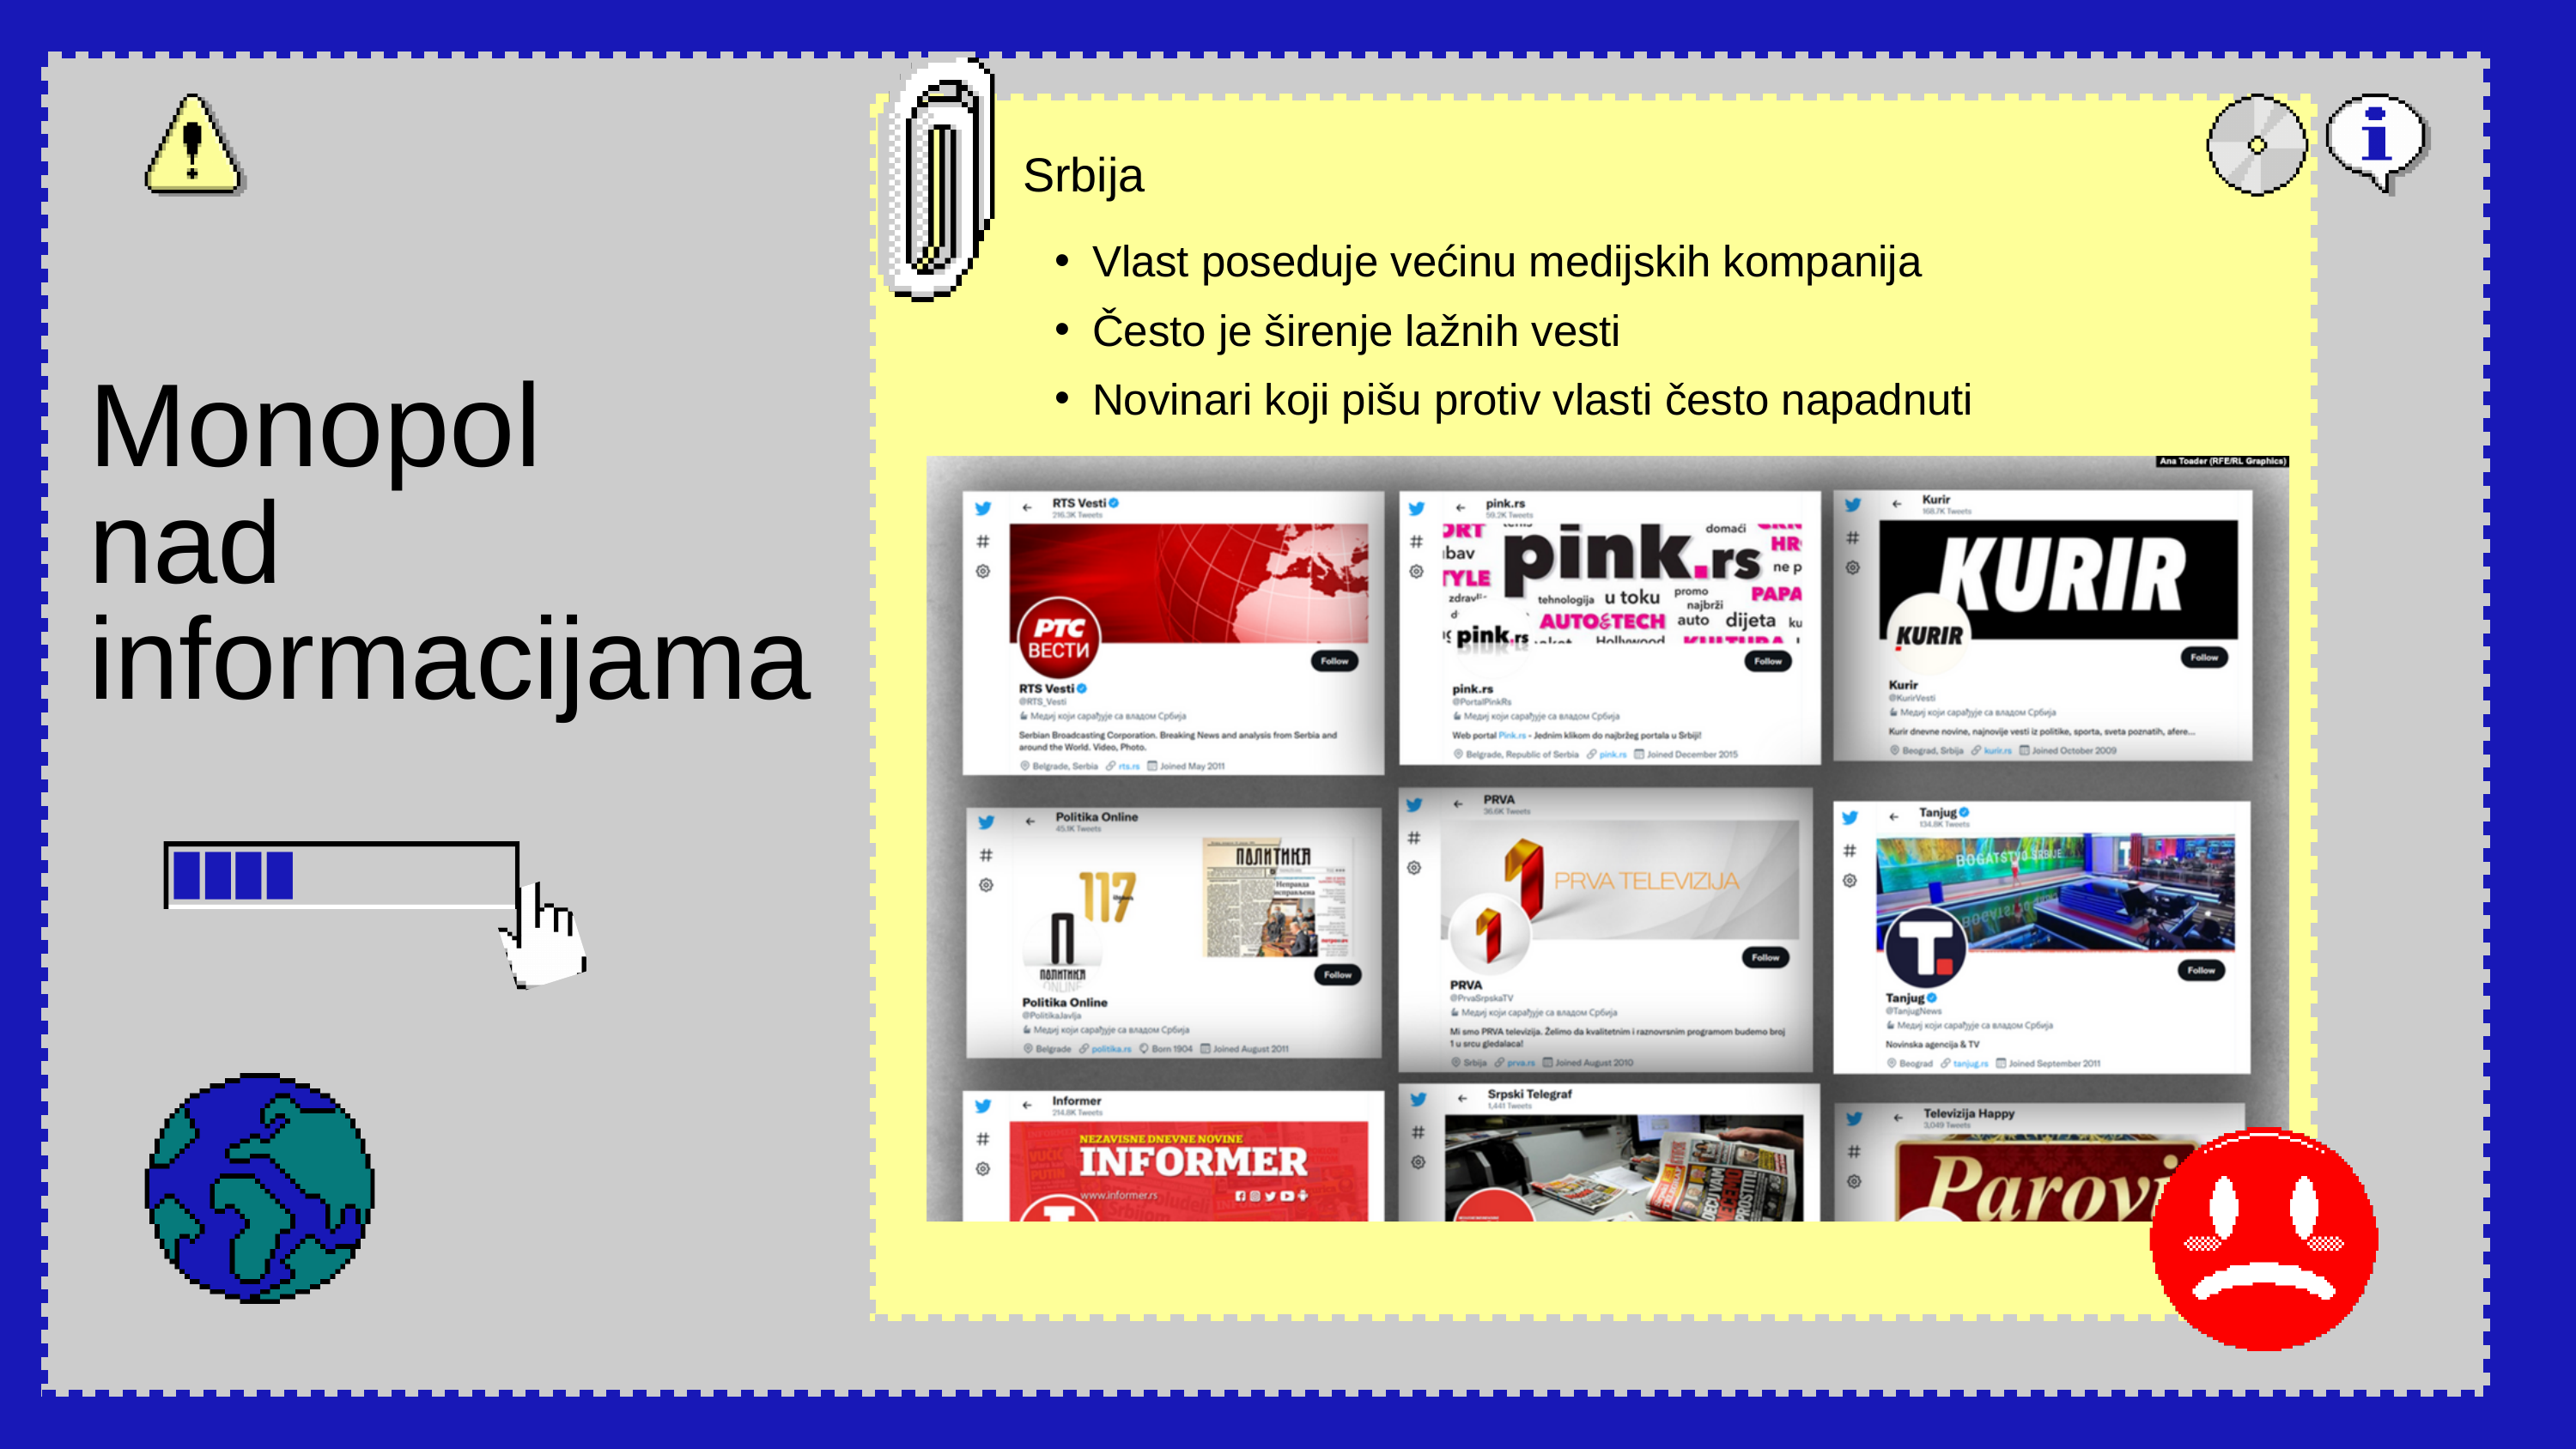

Srbija
Vlast poseduje većinu medijskih kompanija
Često je širenje lažnih vesti
Novinari koji pišu protiv vlasti često napadnuti
Monopol
nad informacijama